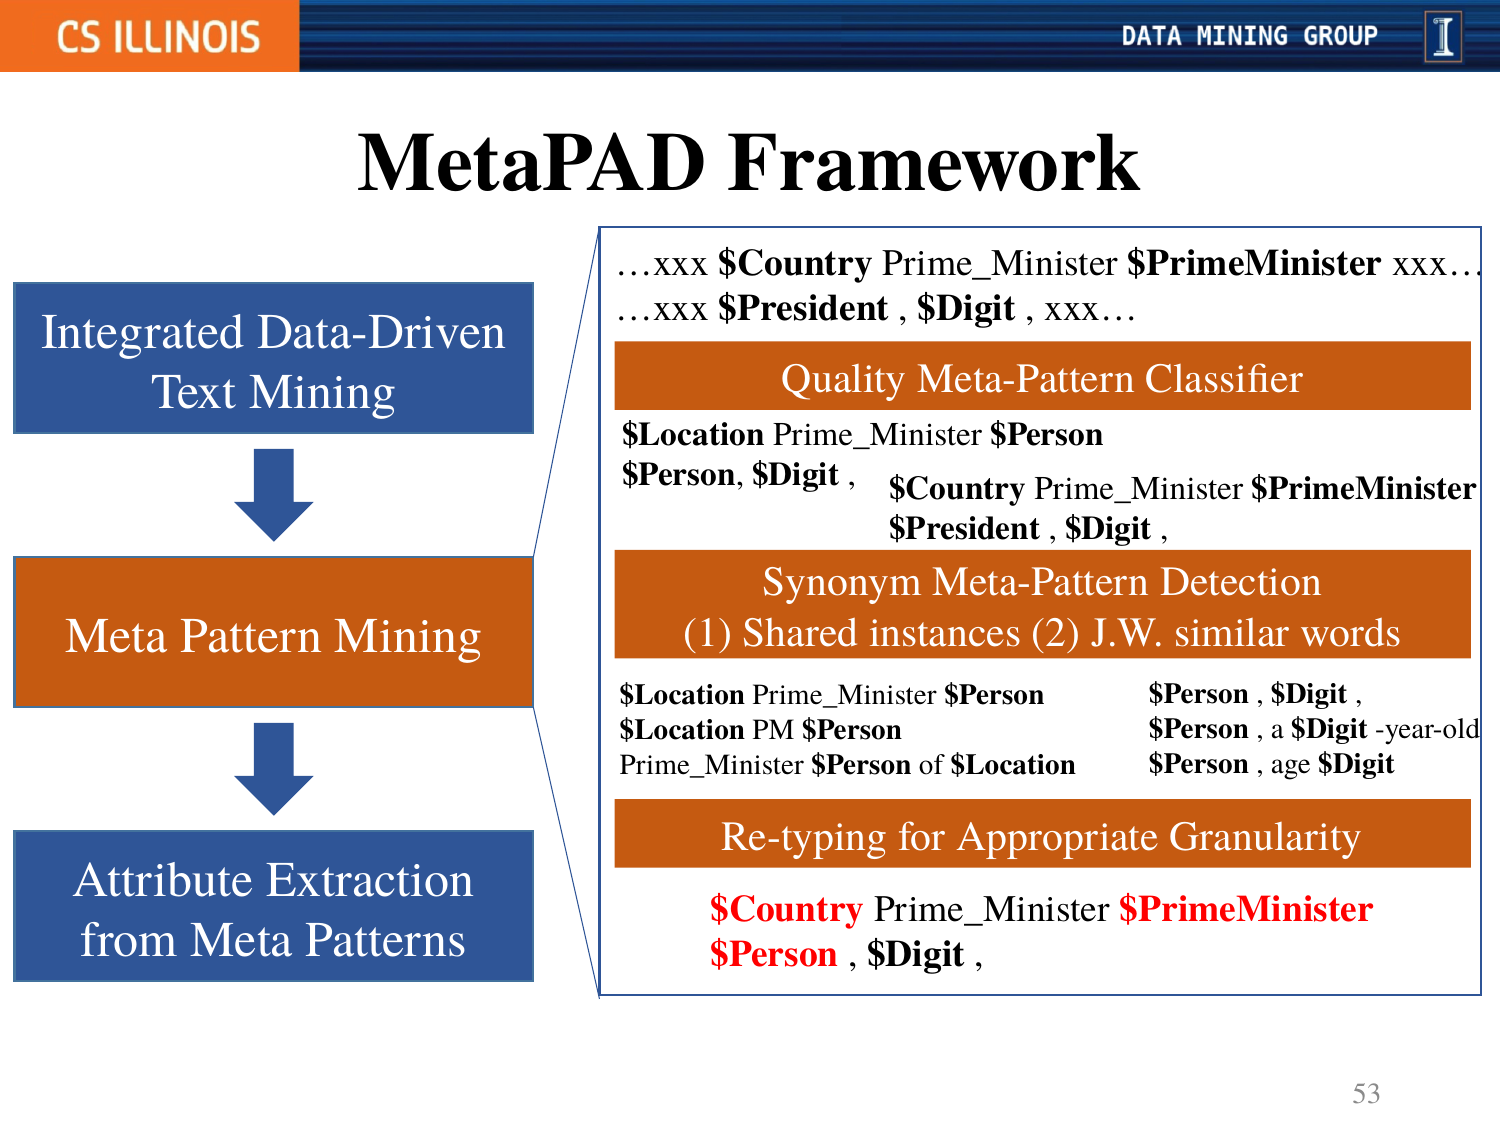

# MetaPAD Framework

…xxx $Country Prime_Minister $PrimeMinister xxx…
…xxx $President , $Digit , xxx…
Integrated Data-Driven Text Mining
Quality Meta-Pattern Classifier
$Location Prime_Minister $Person
$Person, $Digit ,

$Country Prime_Minister $PrimeMinister
$President , $Digit ,
Synonym Meta-Pattern Detection
(1) Shared instances (2) J.W. similar words
Meta Pattern Mining
$Person , $Digit ,
$Person , a $Digit -year-old
$Person , age $Digit
$Location Prime_Minister $Person
$Location PM $Person
Prime_Minister $Person of $Location

Re-typing for Appropriate Granularity
Attribute Extraction from Meta Patterns
$Country Prime_Minister $PrimeMinister
$Person , $Digit ,
53